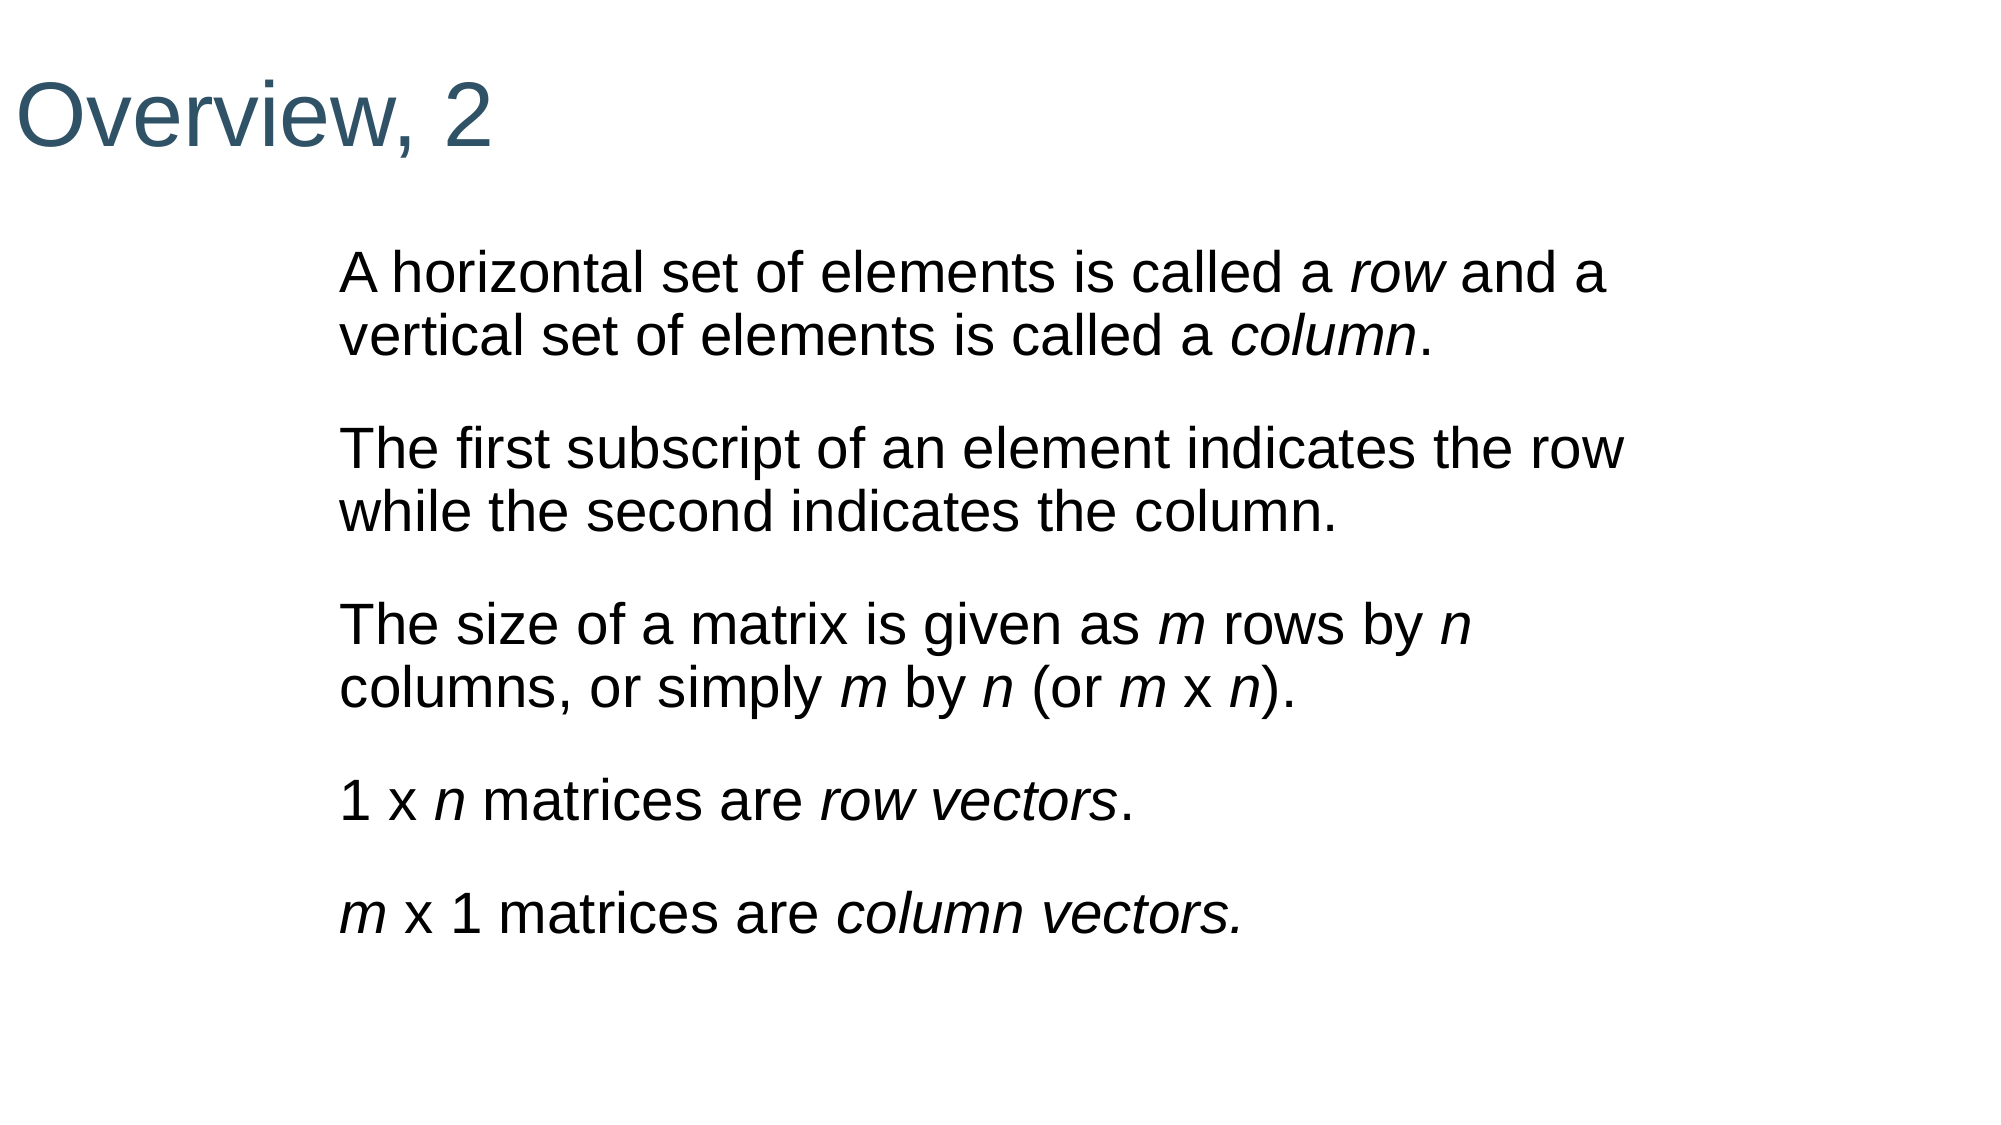

# Overview, 2
A horizontal set of elements is called a row and a vertical set of elements is called a column.
The first subscript of an element indicates the row while the second indicates the column.
The size of a matrix is given as m rows by n columns, or simply m by n (or m x n).
1 x n matrices are row vectors.
m x 1 matrices are column vectors.